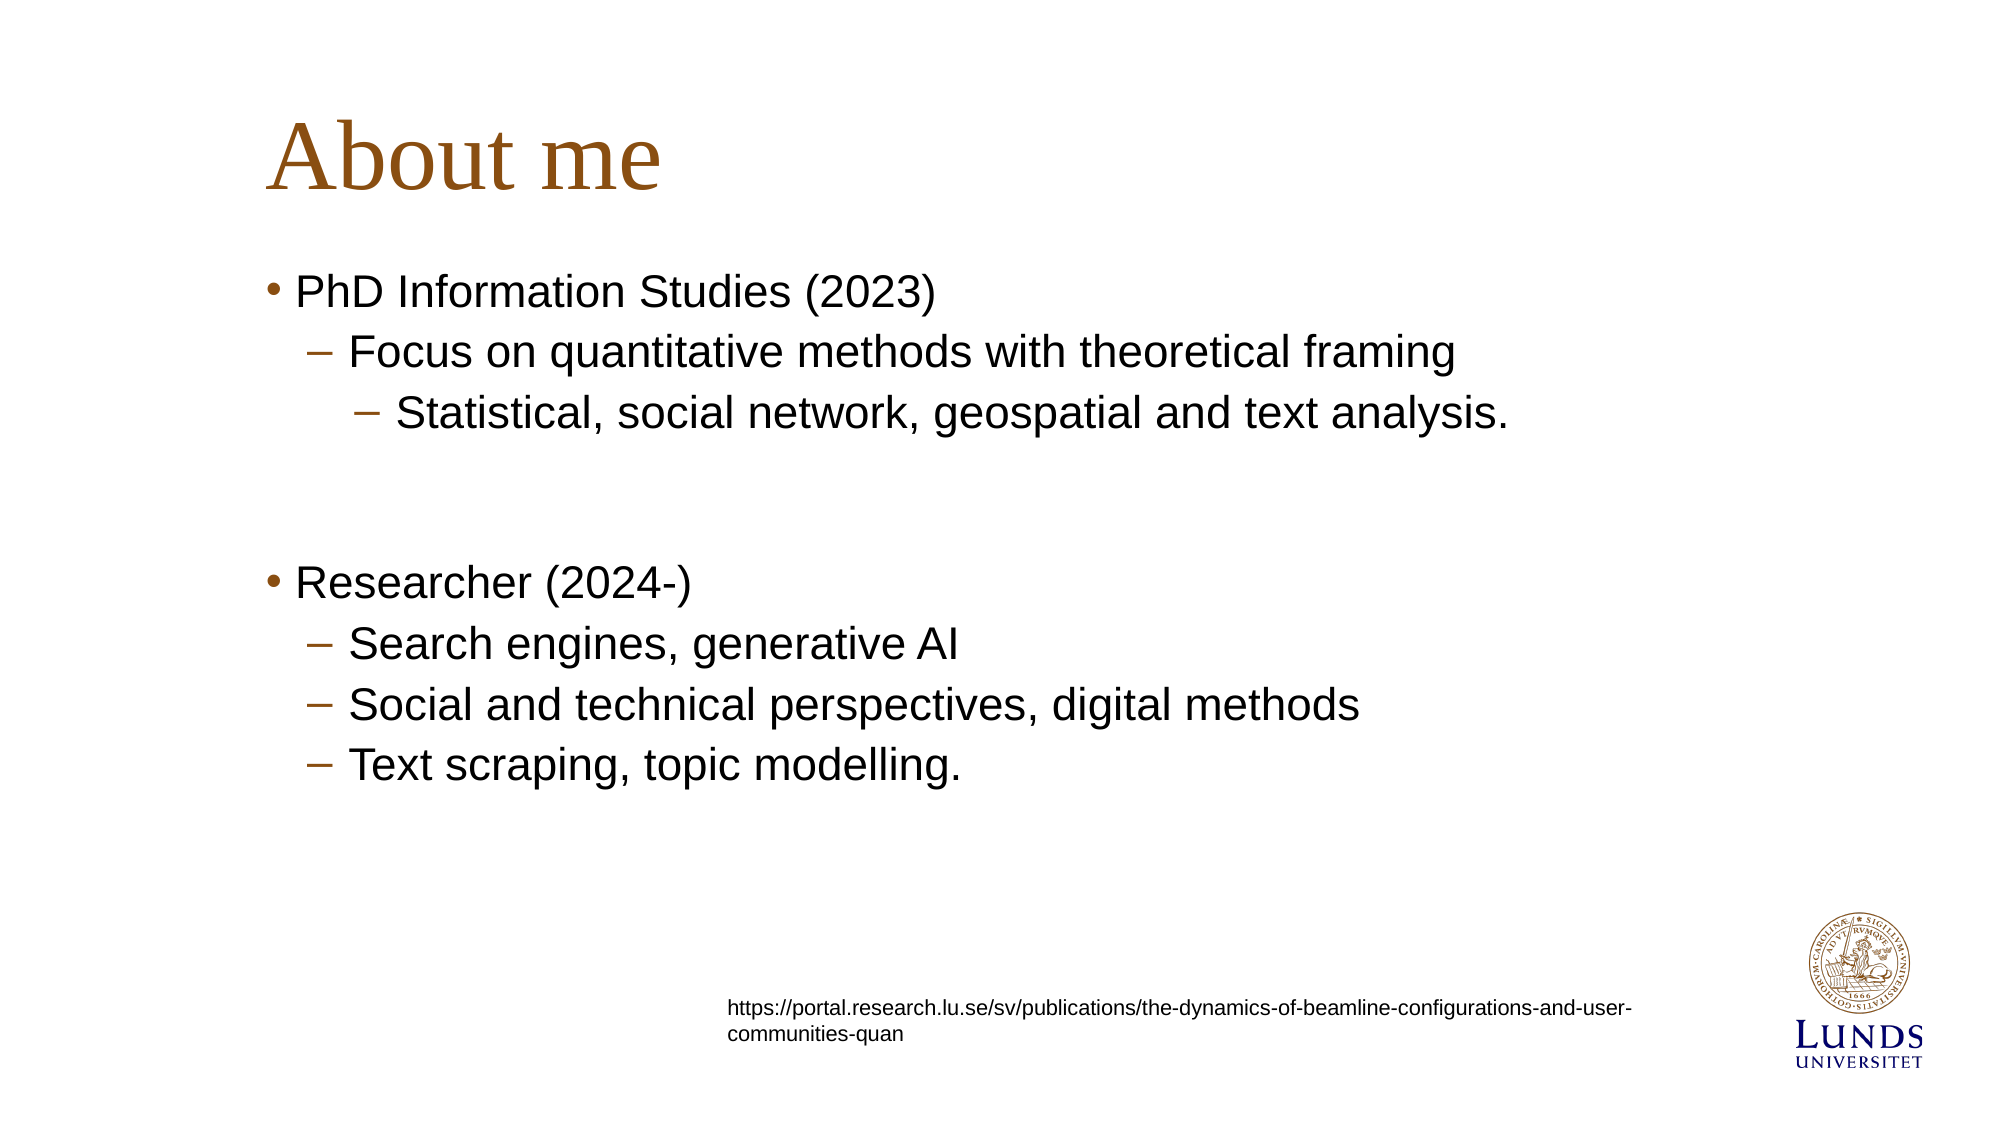

# About me
PhD Information Studies (2023)
Focus on quantitative methods with theoretical framing
Statistical, social network, geospatial and text analysis.

Researcher (2024-)
Search engines, generative AI
Social and technical perspectives, digital methods
Text scraping, topic modelling.
https://portal.research.lu.se/sv/publications/the-dynamics-of-beamline-configurations-and-user-communities-quan